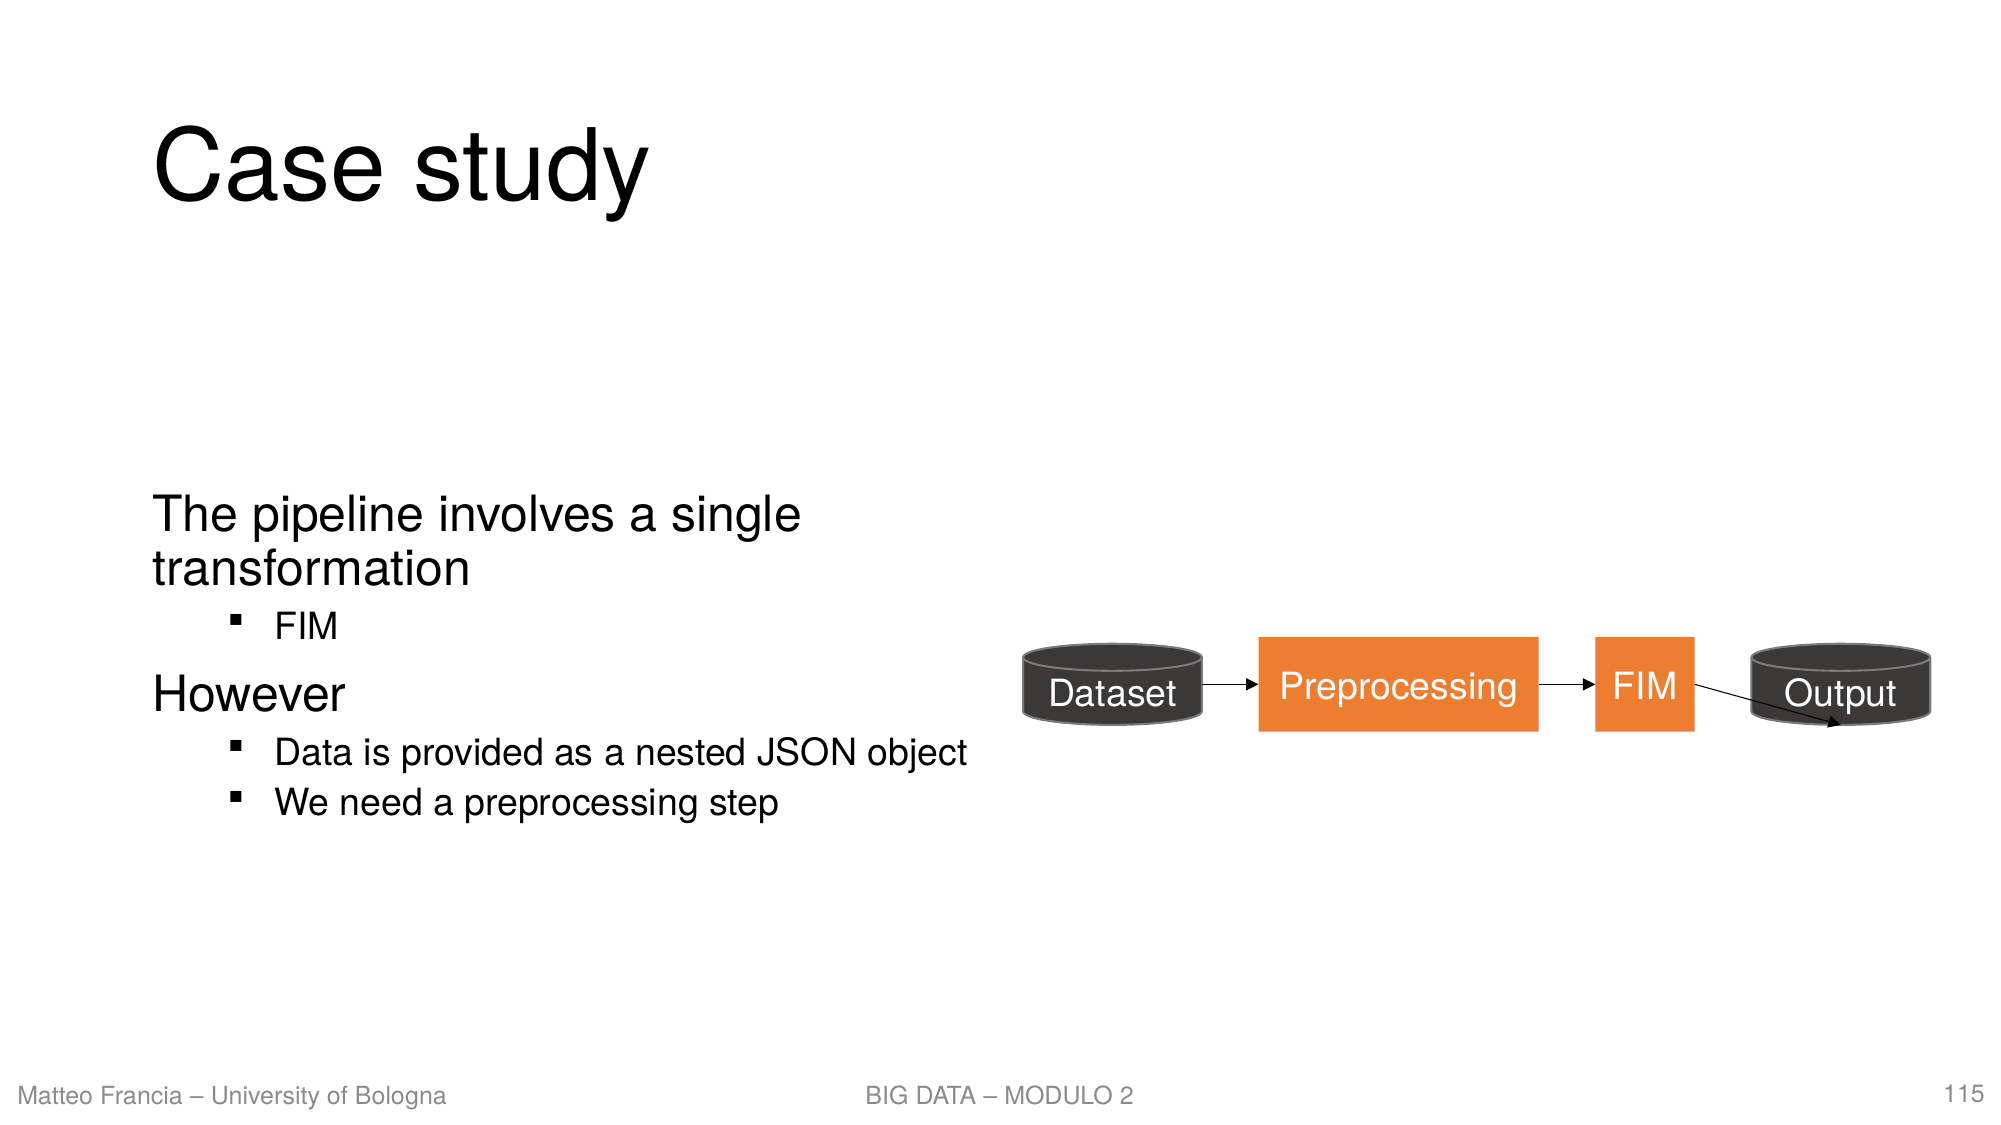

# Case study
The pipeline involves a single transformation
FIM
However
Data is provided as a nested JSON object
We need a preprocessing step

Preprocessing
FIM
Dataset
Output
115
Matteo Francia – University of Bologna